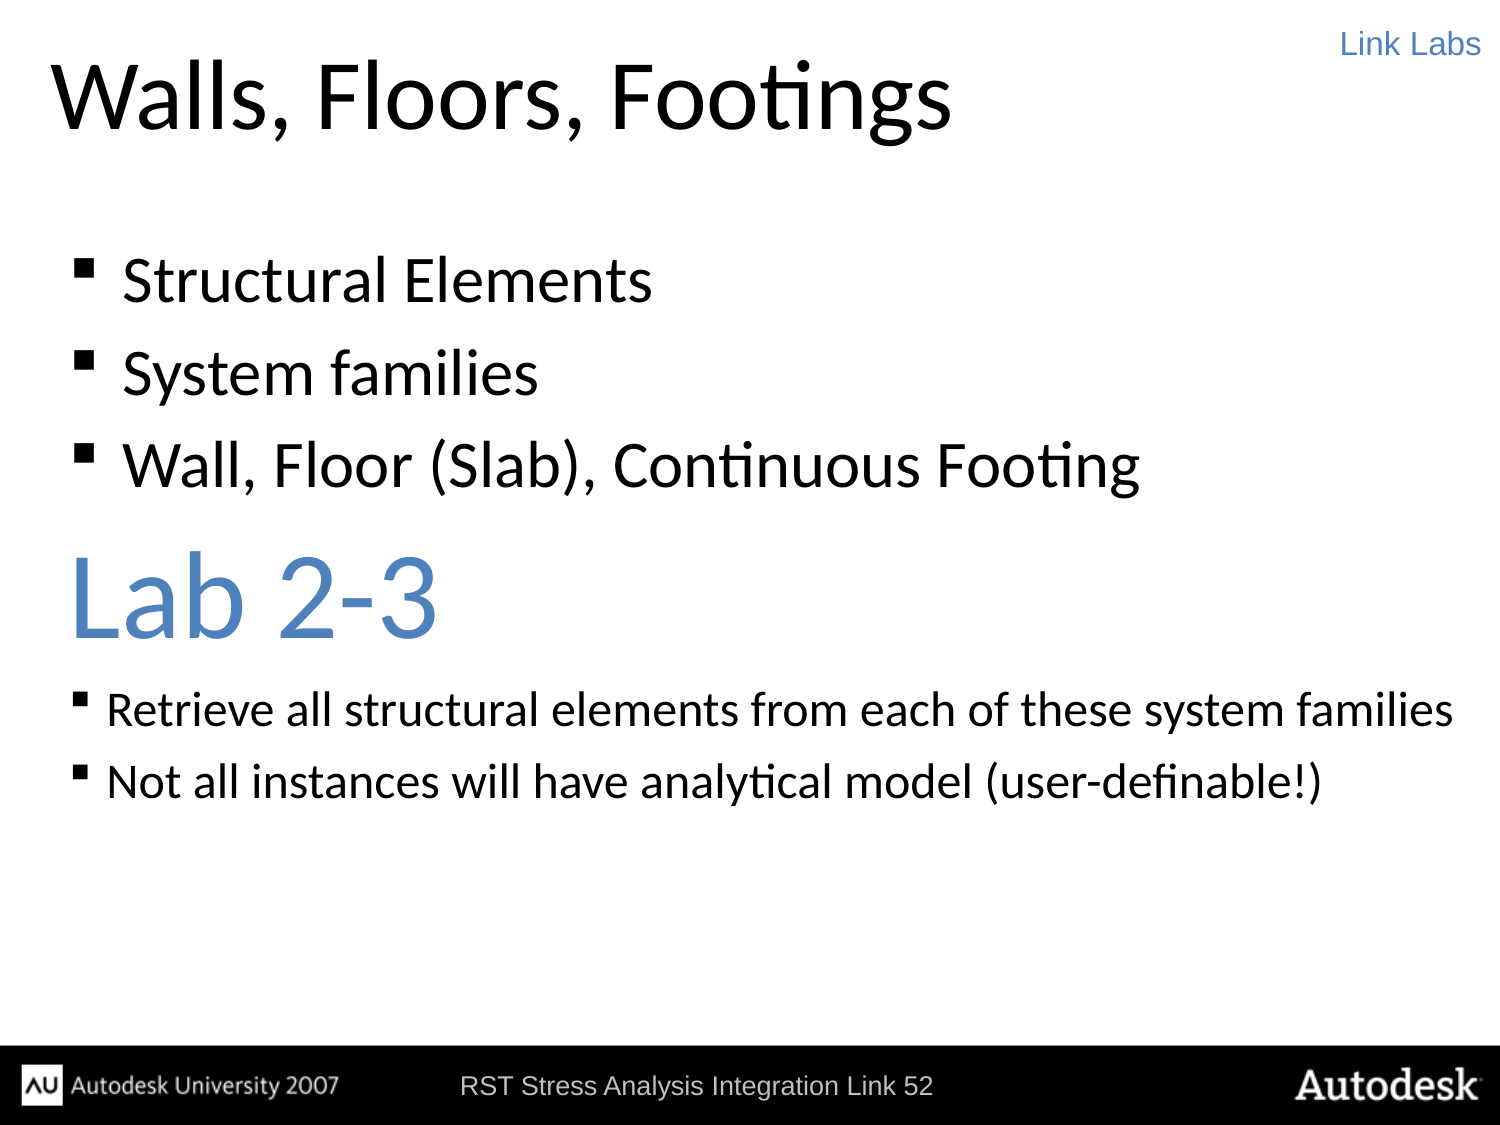

# Walls, Floors, Footings
Link Labs
Structural Elements
System families
Wall, Floor (Slab), Continuous Footing
Lab 2-3
Retrieve all structural elements from each of these system families
Not all instances will have analytical model (user-definable!)